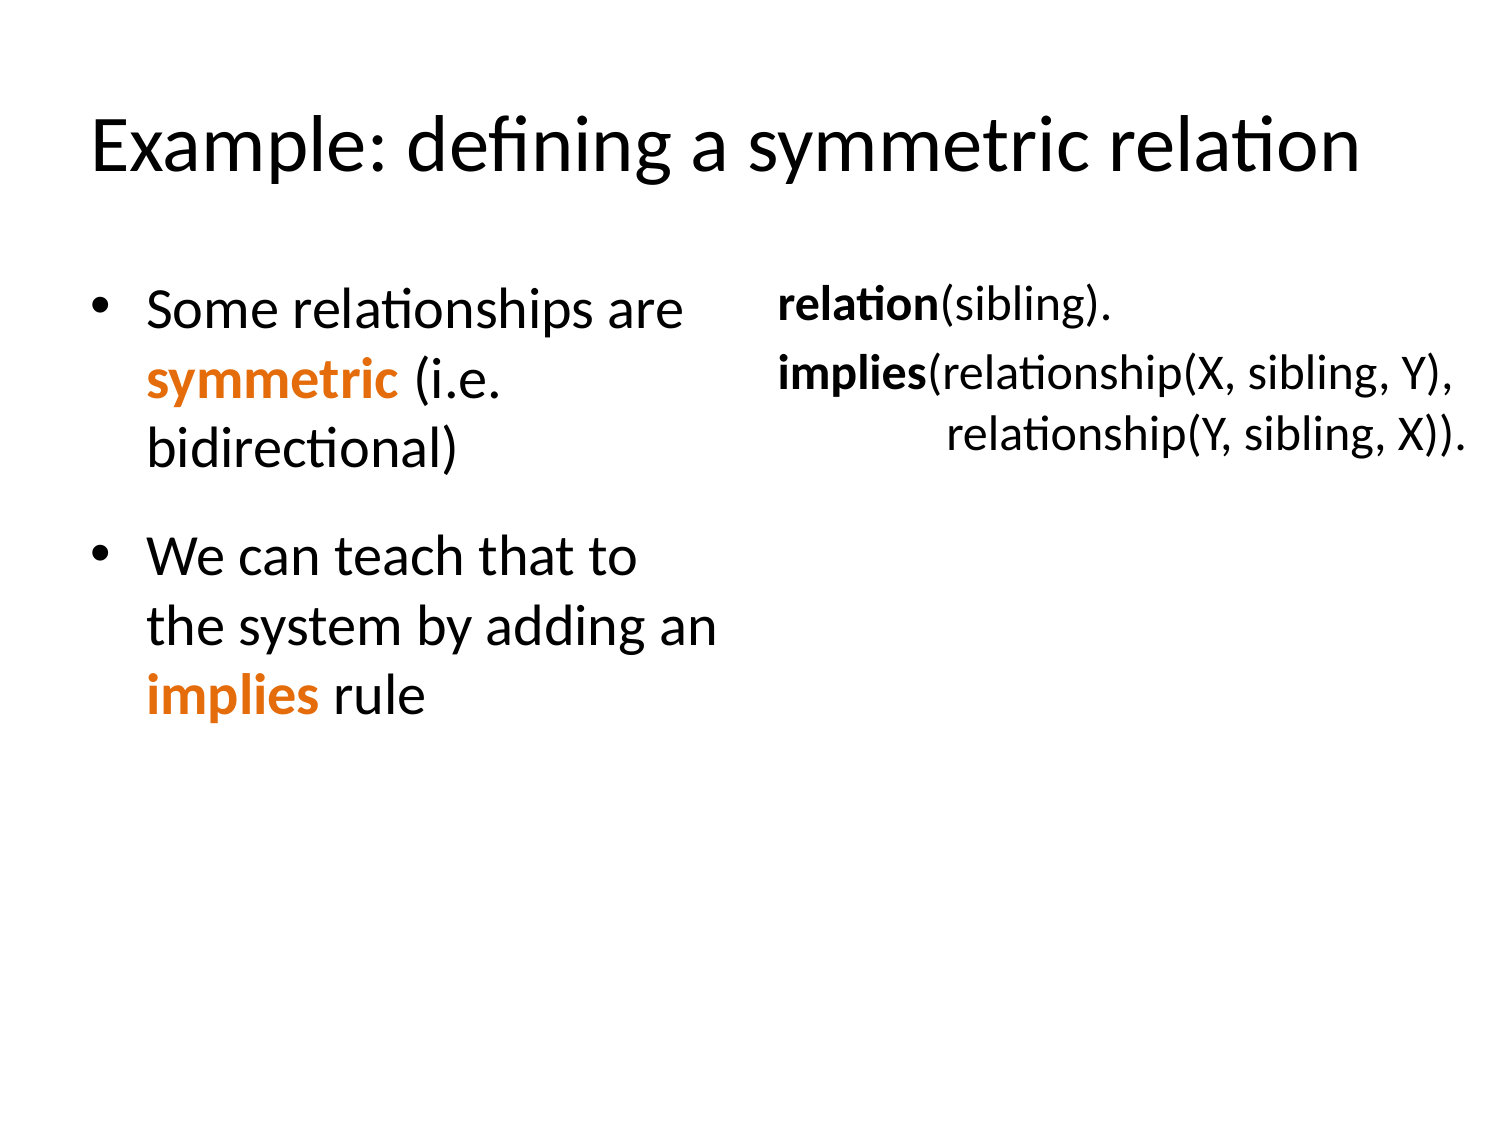

# Example: defining a symmetric relation
Some relationships are symmetric (i.e. bidirectional)
We can teach that to the system by adding an implies rule
relation(sibling).
implies(relationship(X, sibling, Y),
               relationship(Y, sibling, X)).